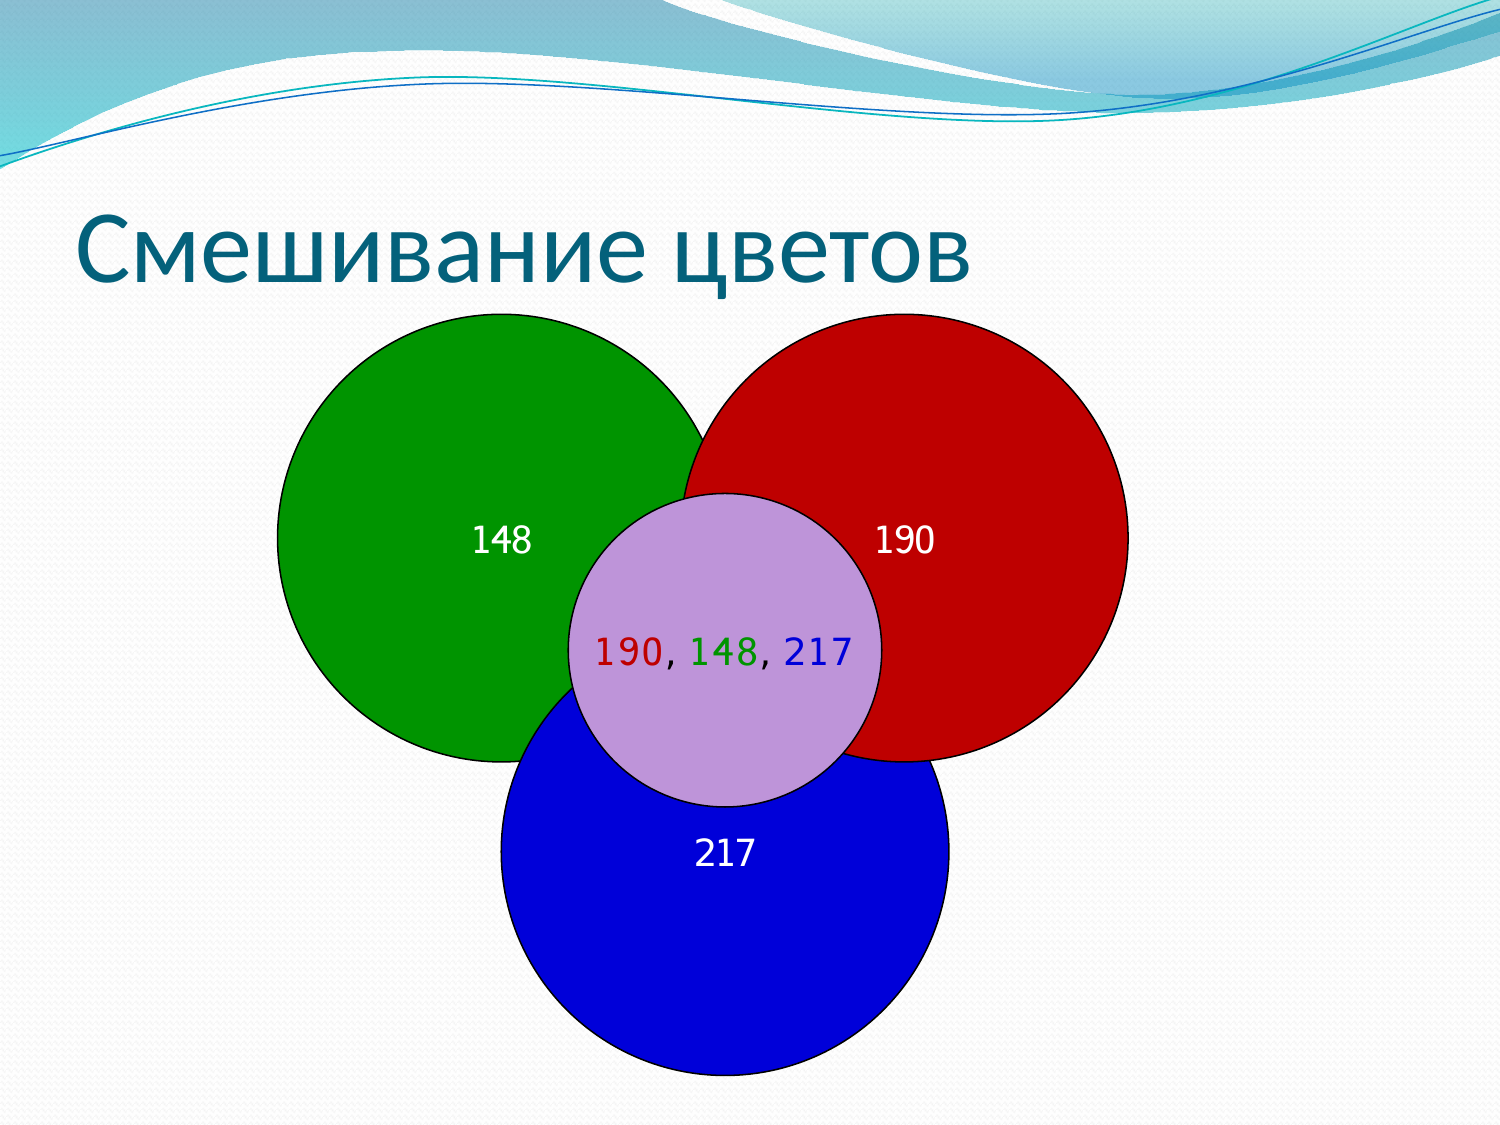

# Смешивание цветов
148
190
190, 148, 217
217